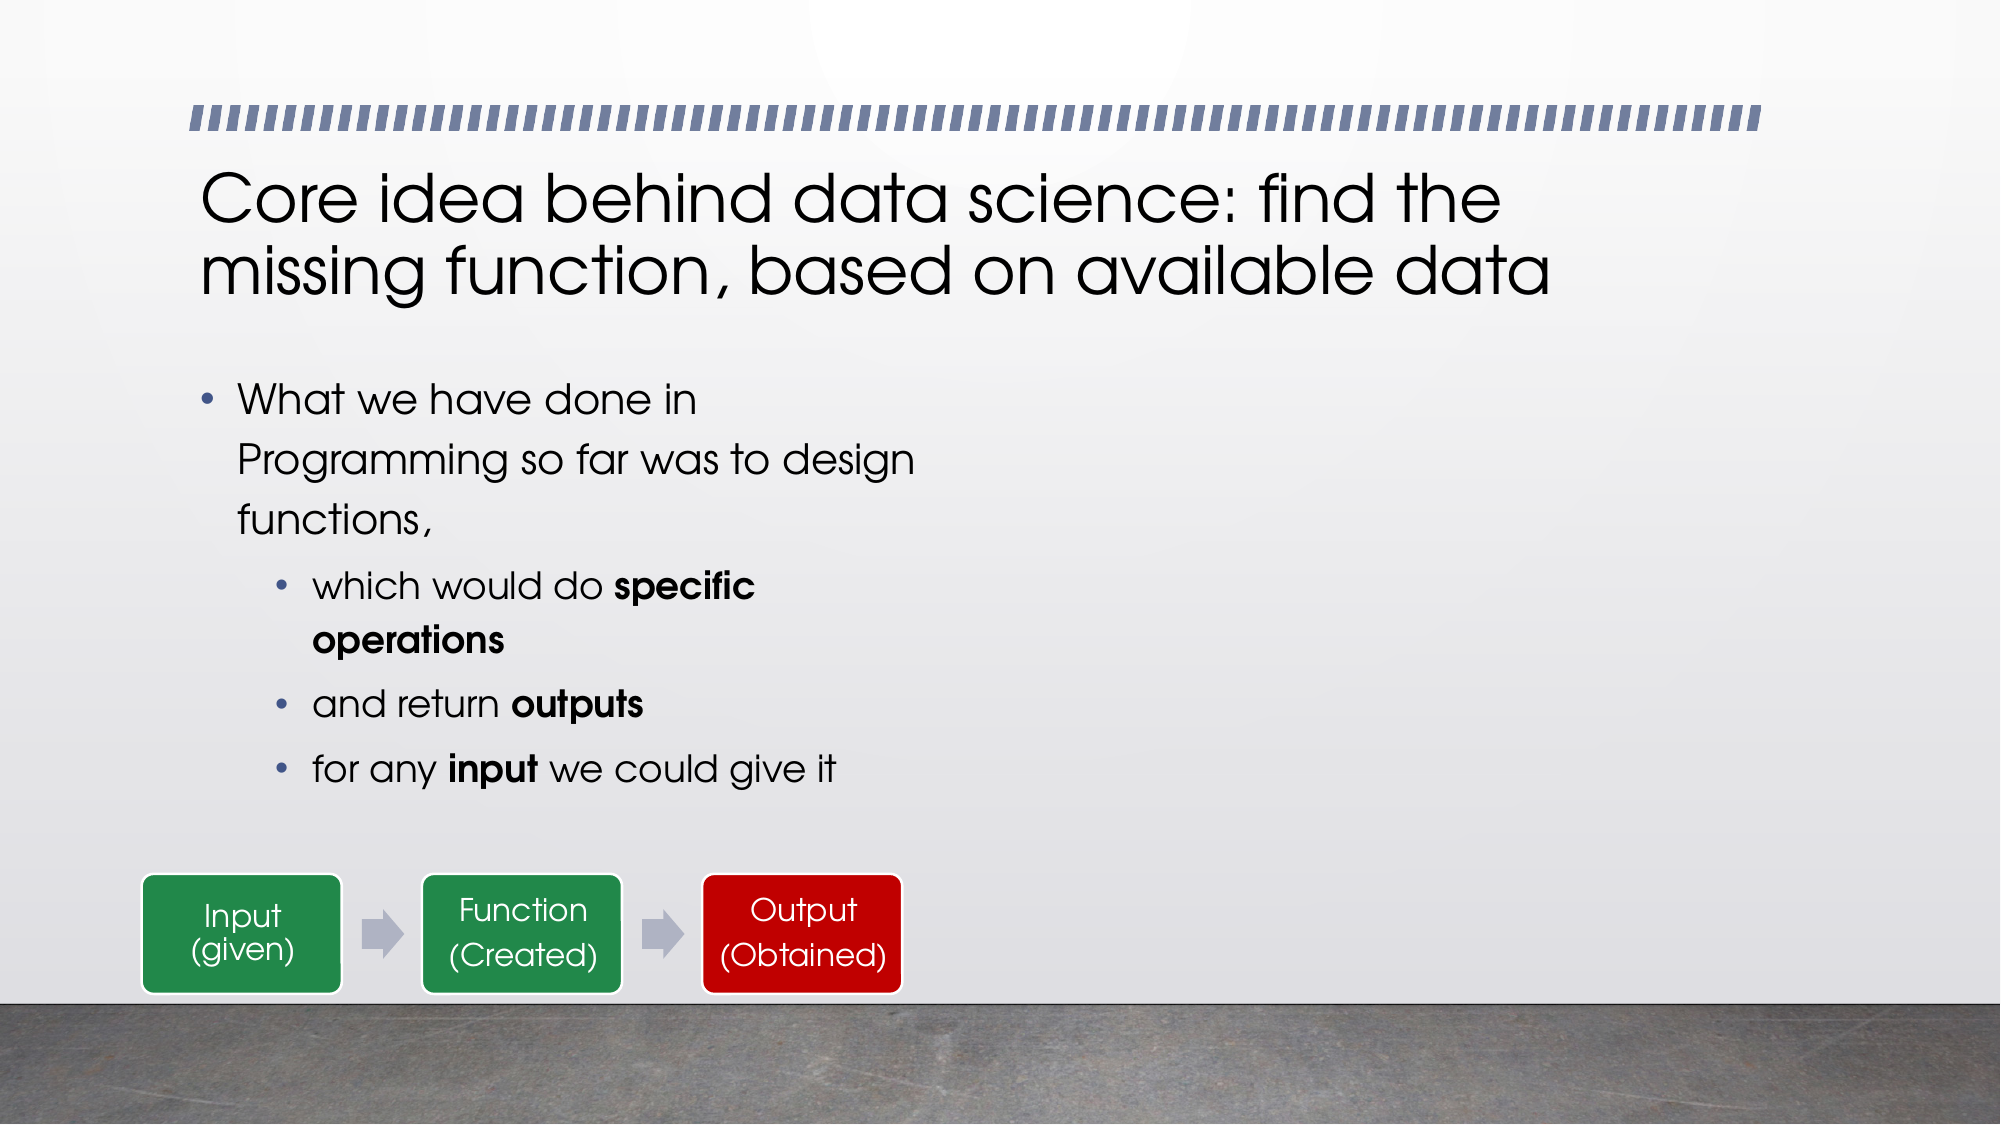

# Core idea behind data science: find the missing function, based on available data
What we have done in Programming so far was to design functions,
which would do specific operations
and return outputs
for any input we could give it
Input (given)

Function
(Created)

Output
(Obtained)